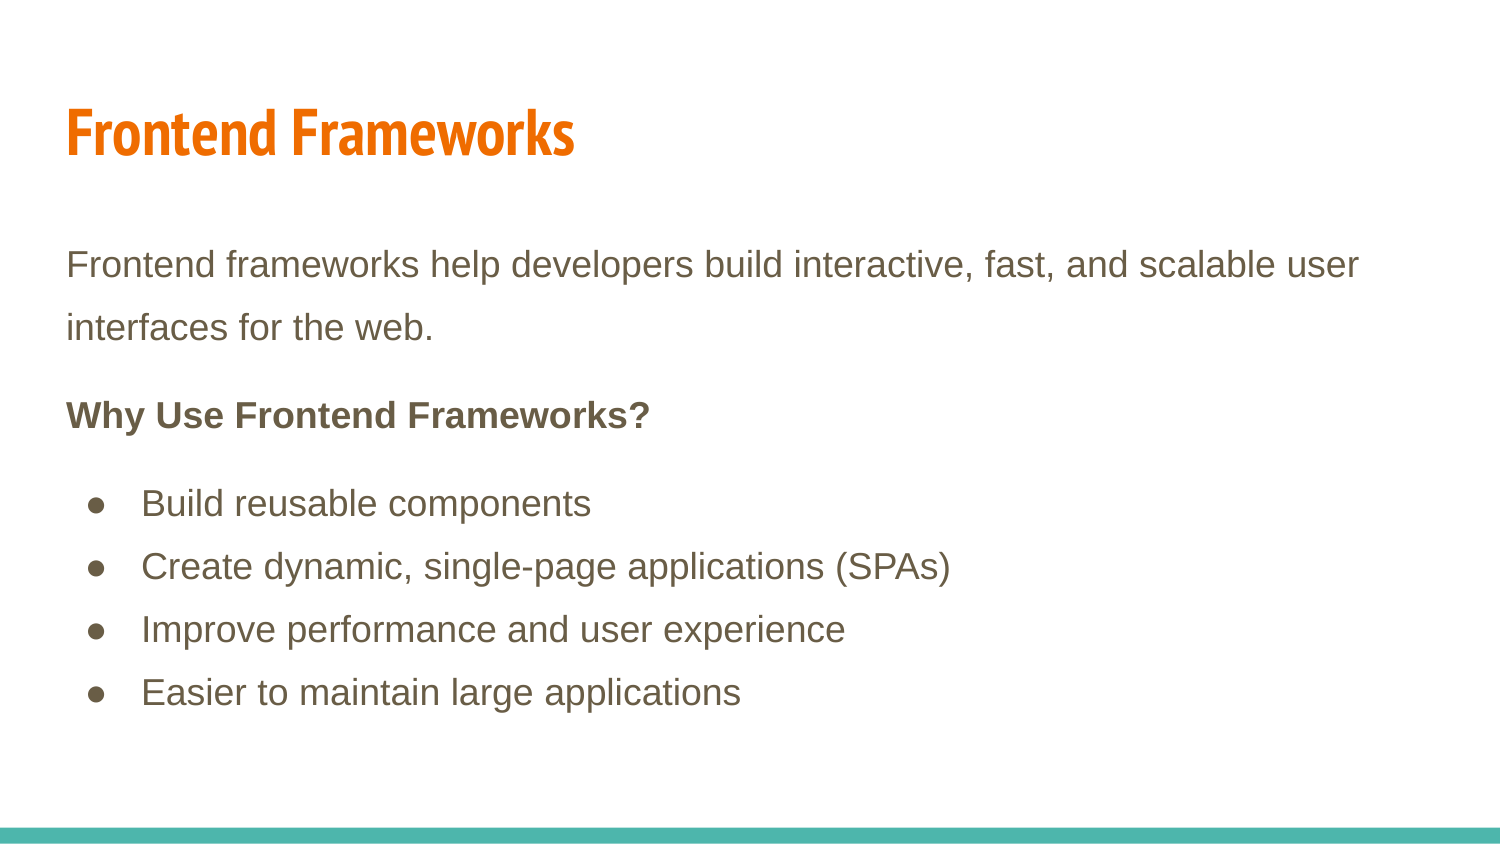

# Frontend Frameworks
Frontend frameworks help developers build interactive, fast, and scalable user interfaces for the web.
Why Use Frontend Frameworks?
Build reusable components
Create dynamic, single-page applications (SPAs)
Improve performance and user experience
Easier to maintain large applications